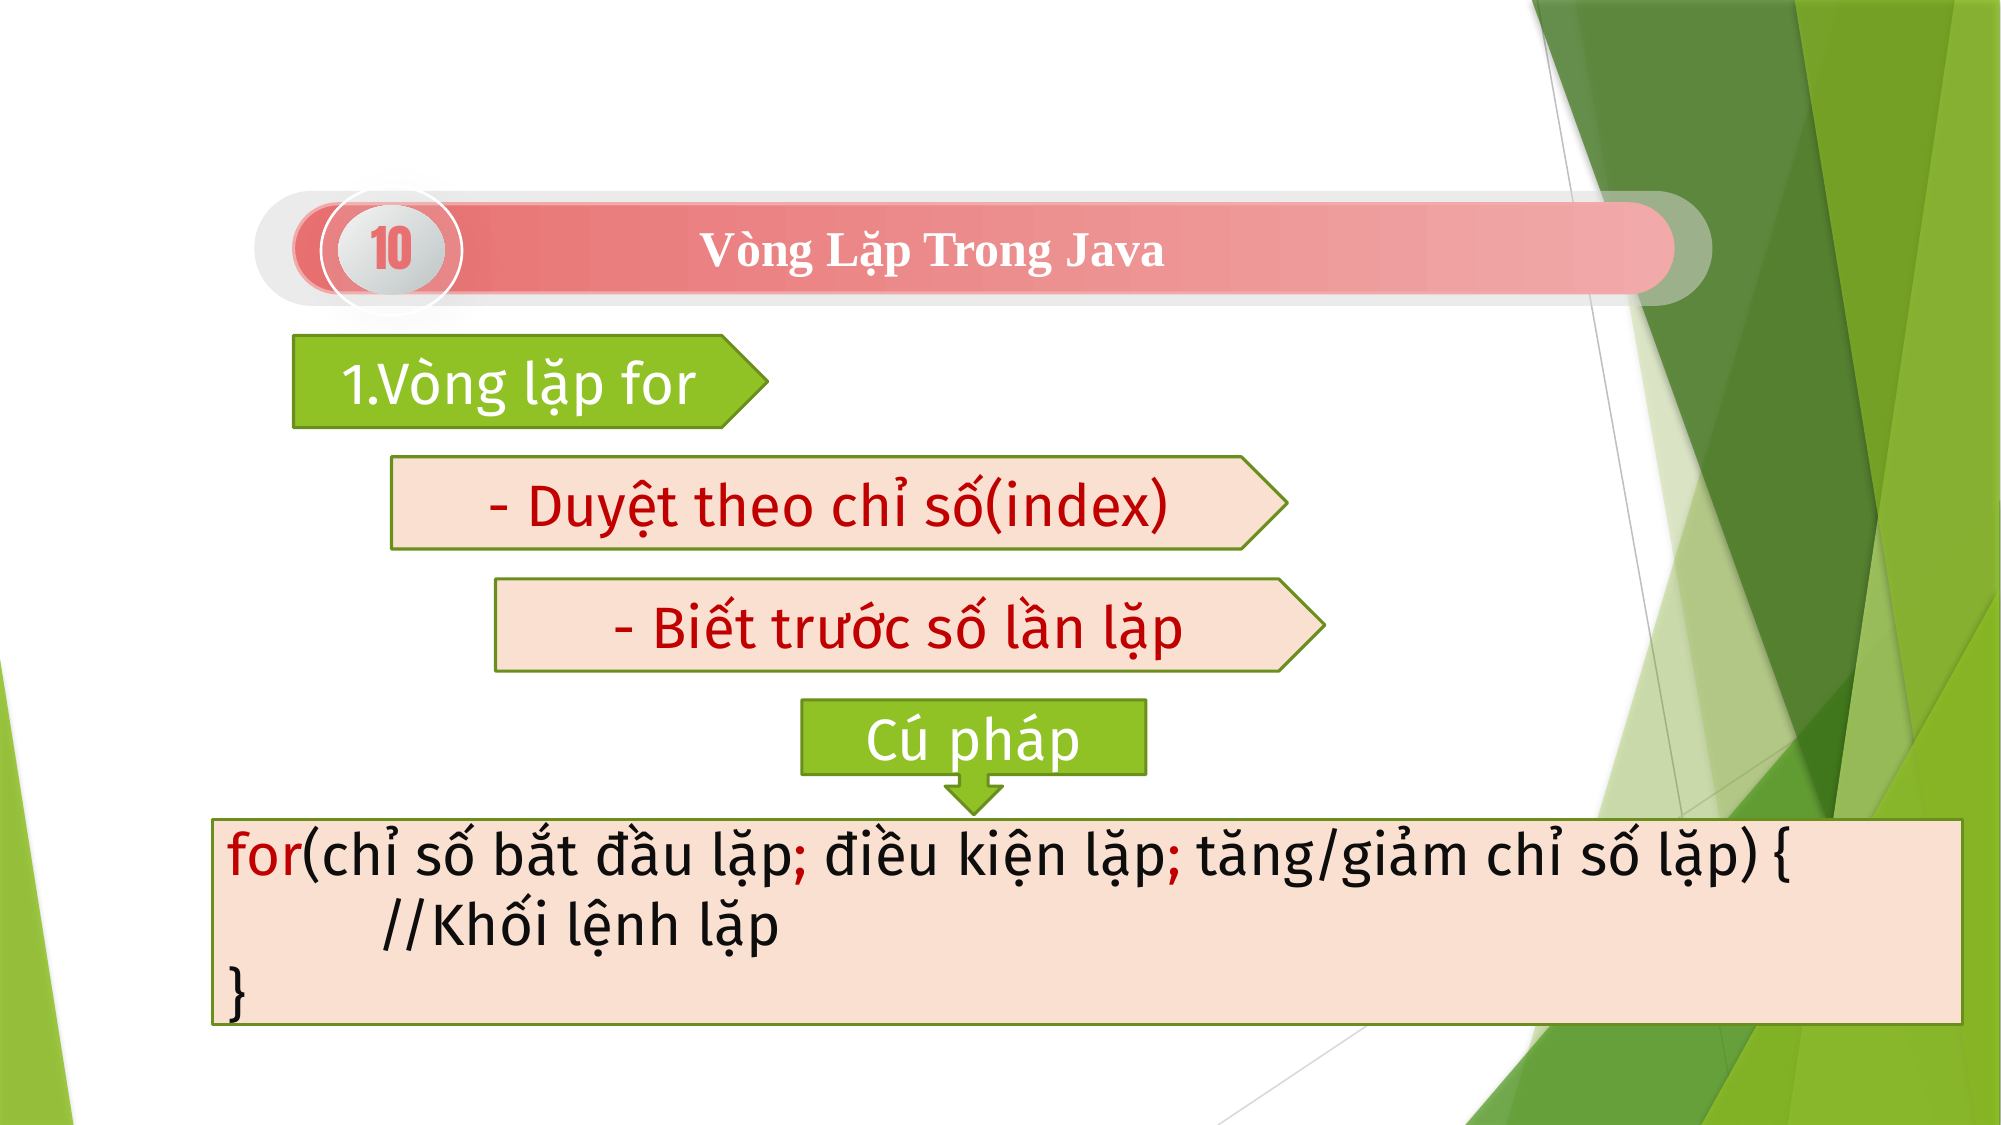

10

Vòng Lặp Trong Java
1.Vòng lặp for
- Duyệt theo chỉ số(index)
- Biết trước số lần lặp
Cú pháp
for(chỉ số bắt đầu lặp; điều kiện lặp; tăng/giảm chỉ số lặp) {
	//Khối lệnh lặp
}